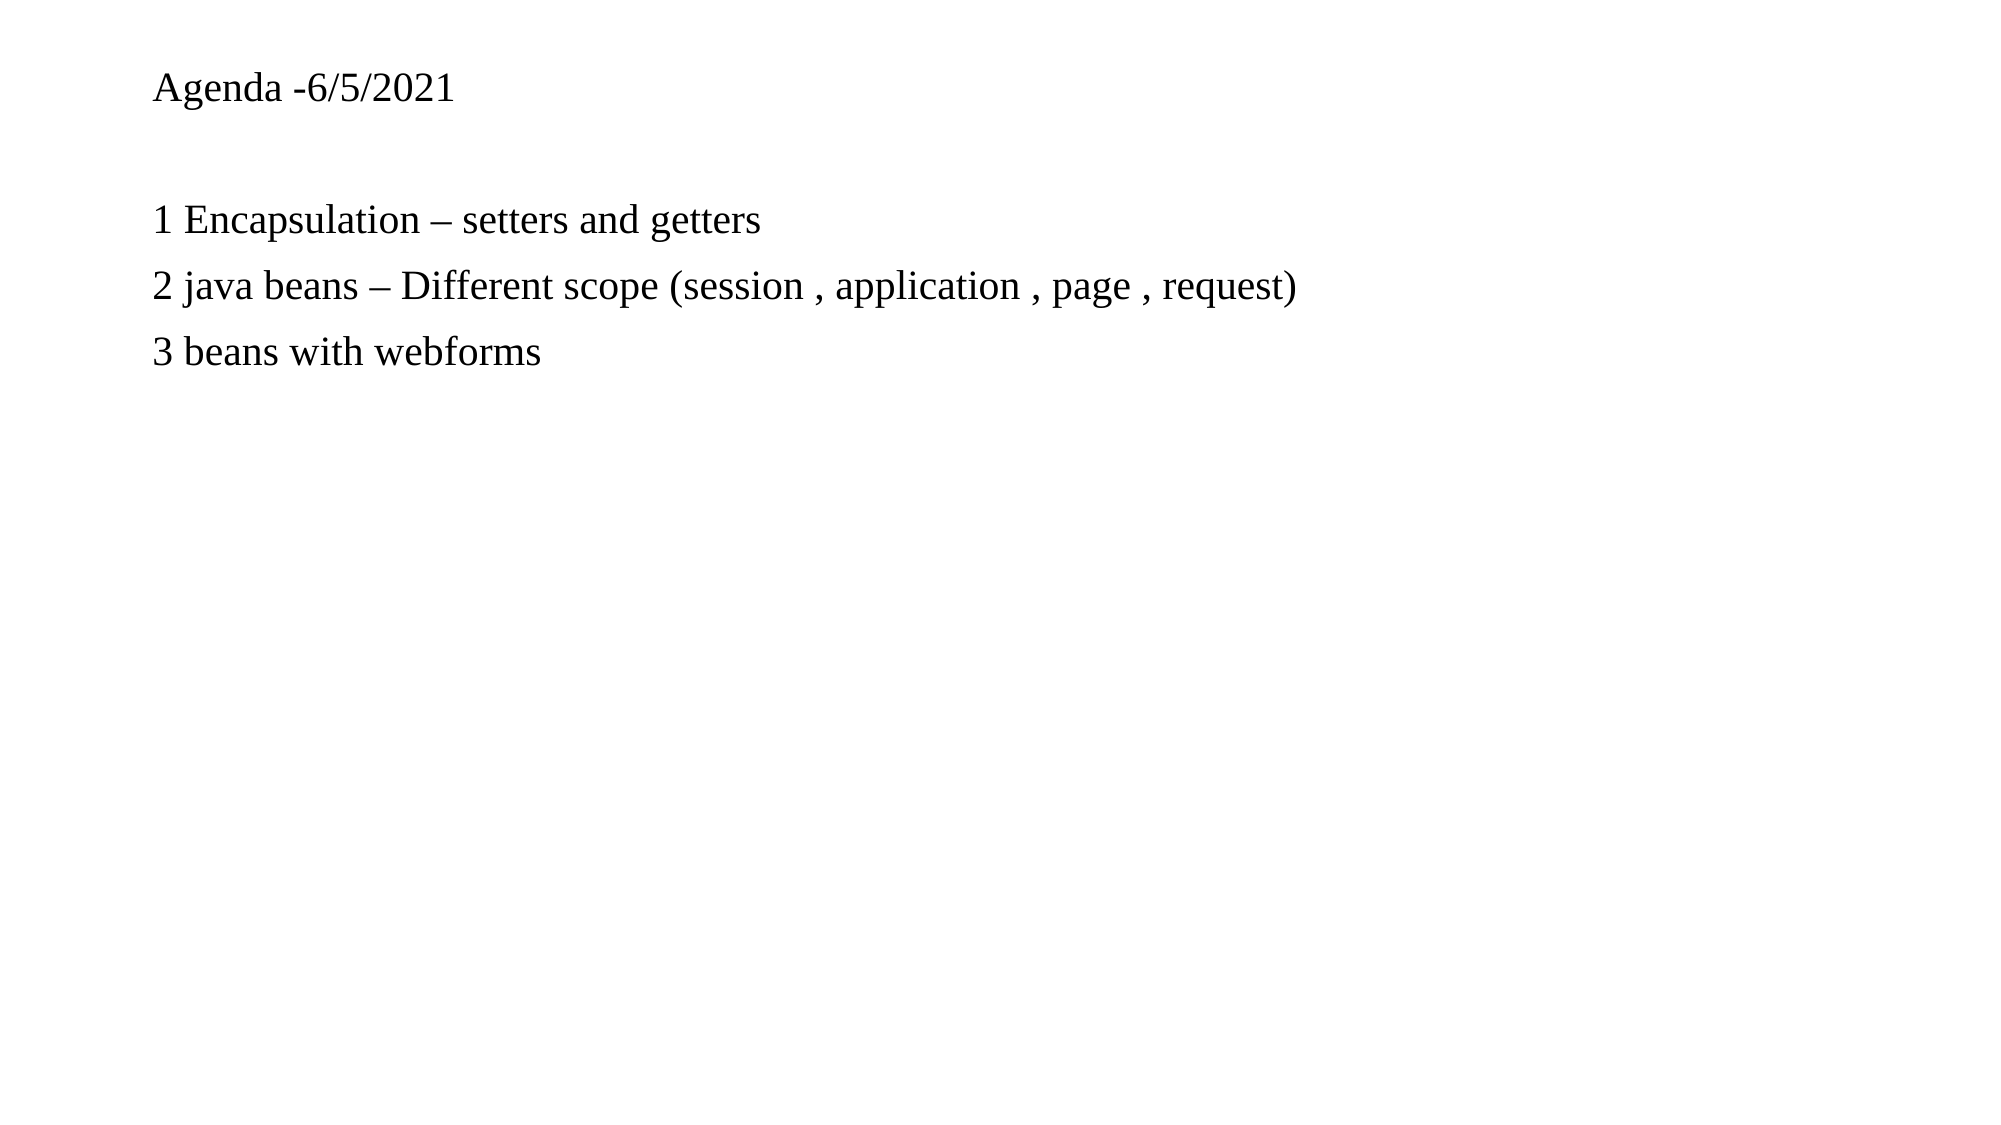

Agenda -6/5/2021

1 Encapsulation – setters and getters
2 java beans – Different scope (session , application , page , request)
3 beans with webforms